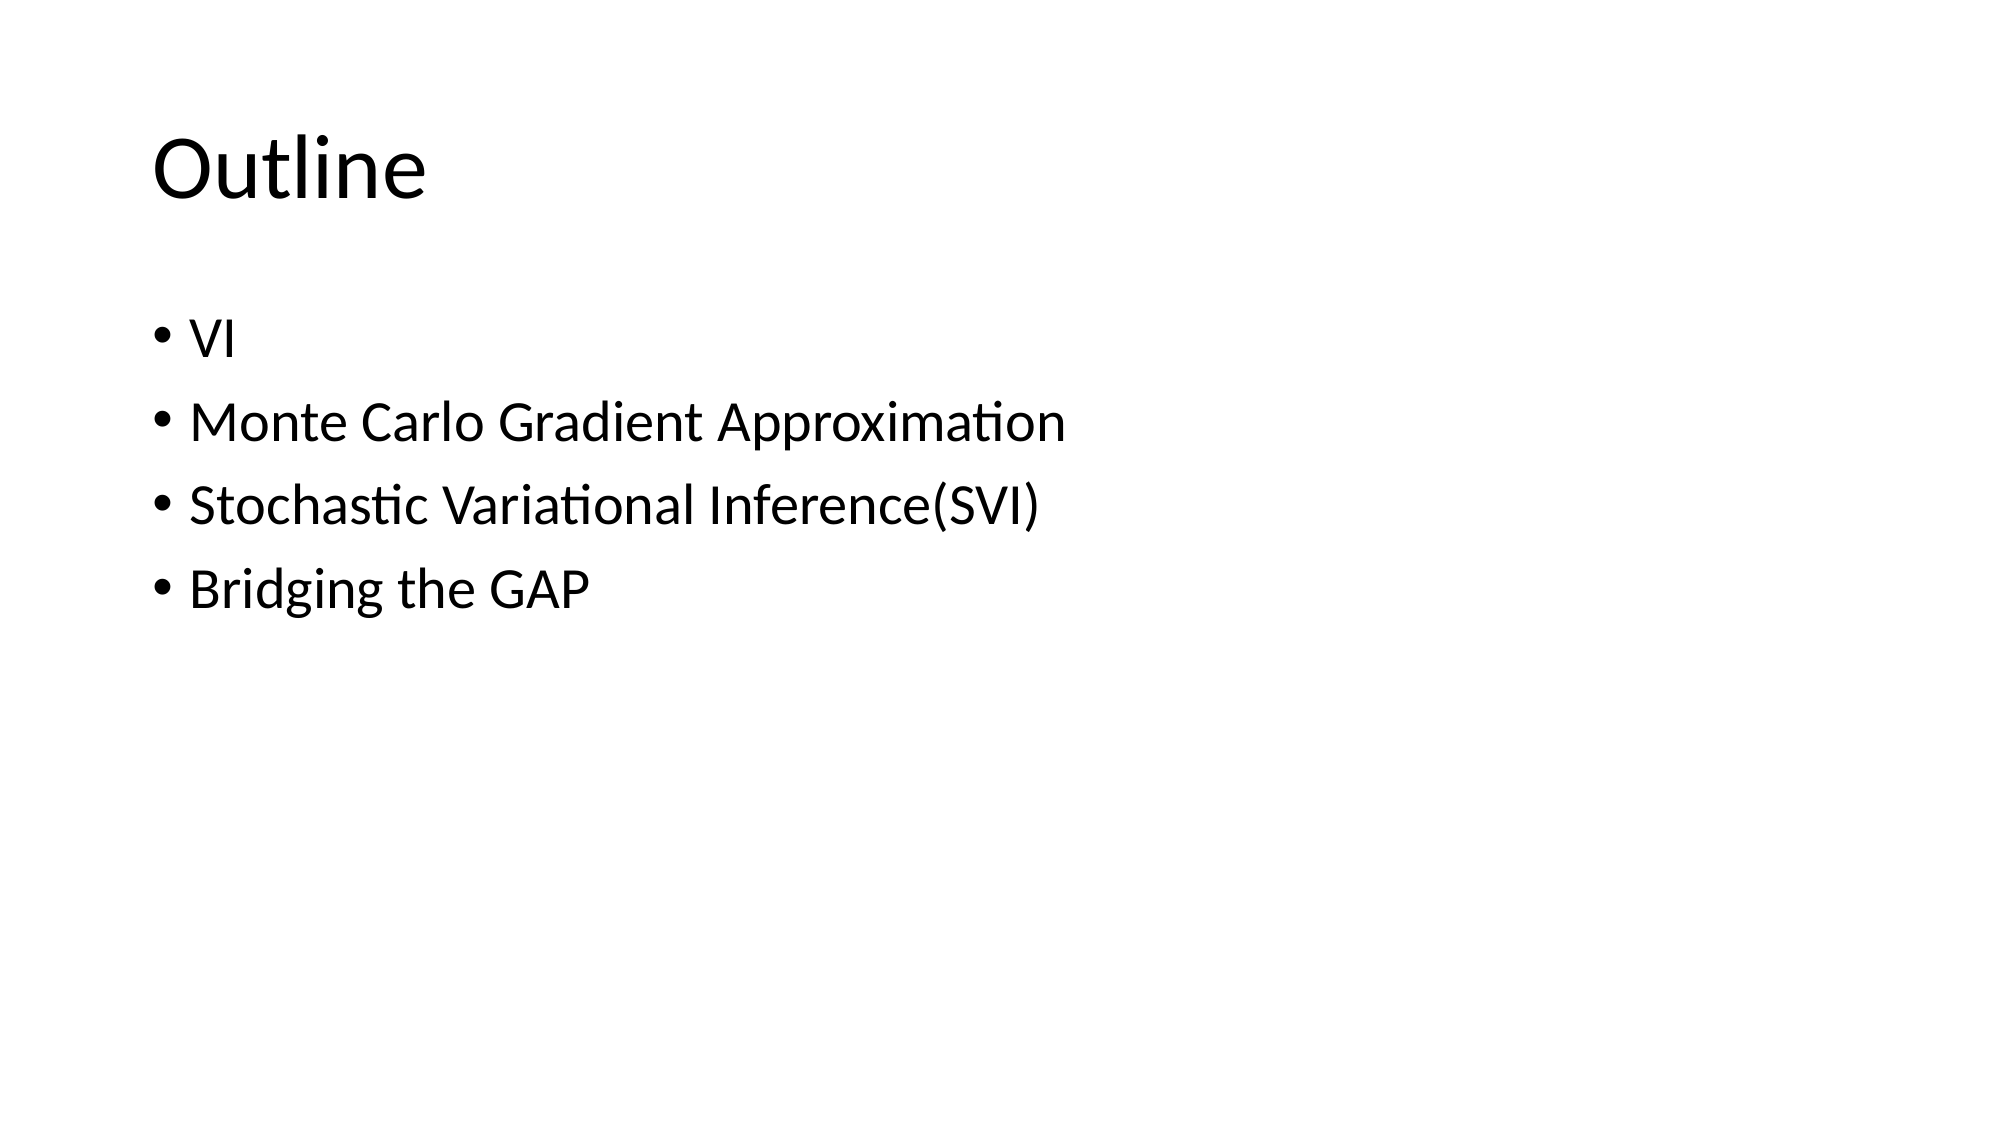

# Outline
VI
Monte Carlo Gradient Approximation
Stochastic Variational Inference(SVI)
Bridging the GAP